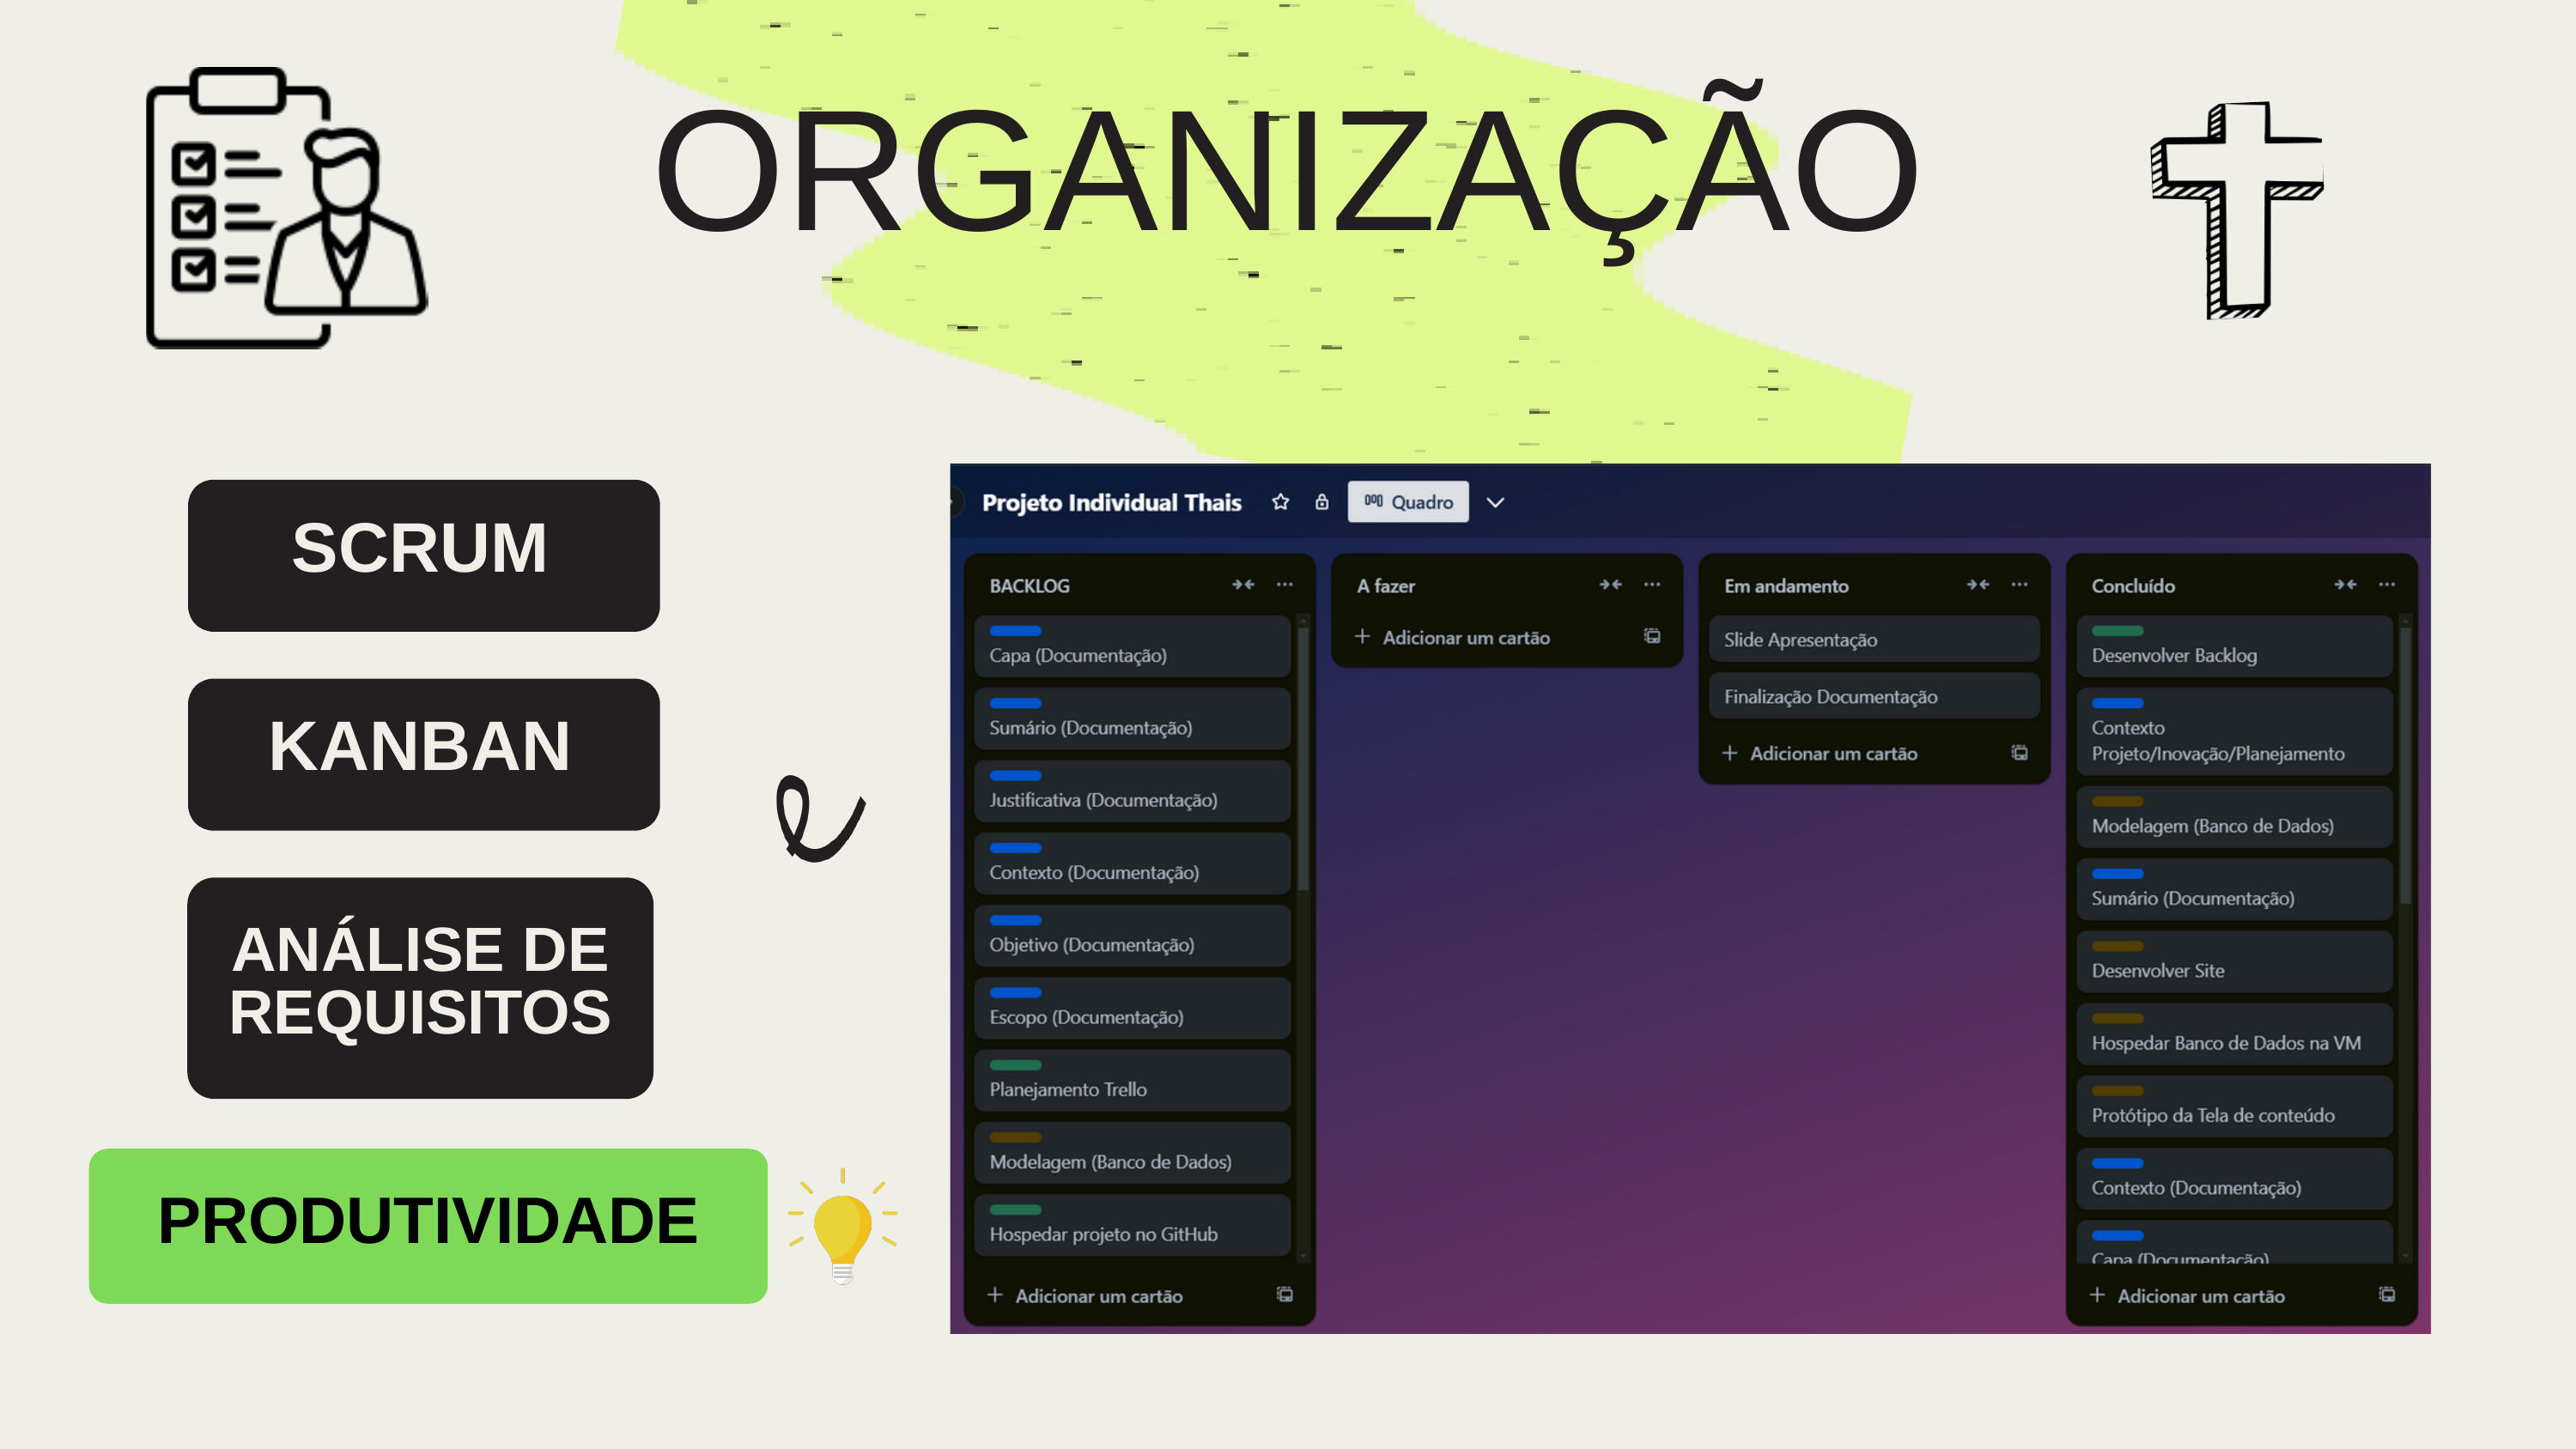

ORGANIZAÇÃO

SCRUM

KANBAN

ANÁLISE DE REQUISITOS

PRODUTIVIDADE